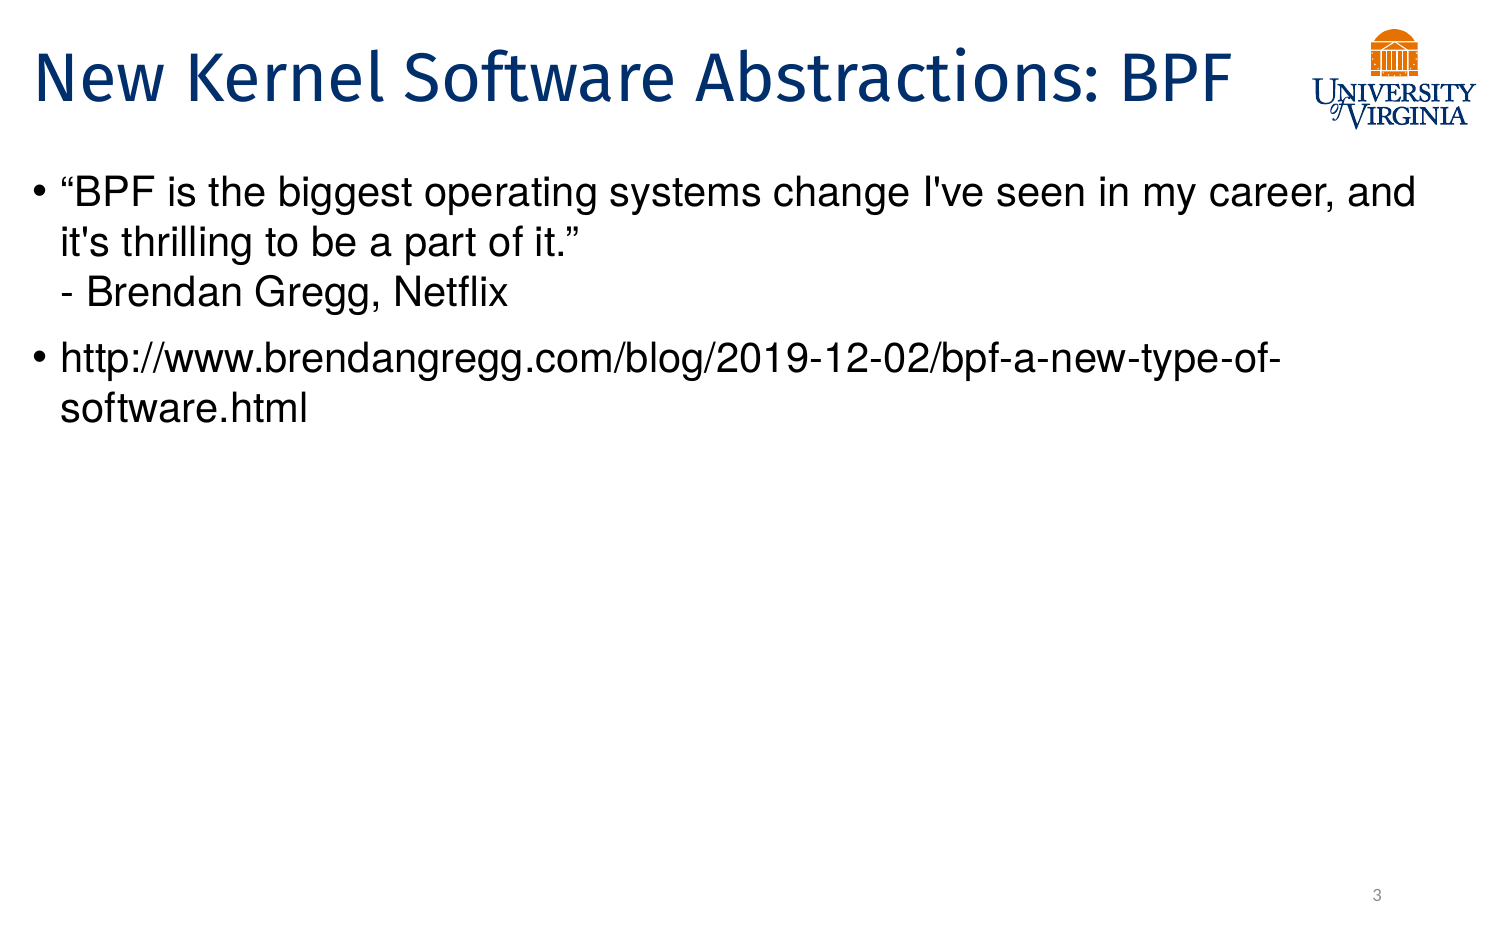

# New Kernel Software Abstractions: BPF
“BPF is the biggest operating systems change I've seen in my career, and it's thrilling to be a part of it.”
- Brendan Gregg, Netflix
http://www.brendangregg.com/blog/2019-12-02/bpf-a-new-type-of-software.html
3